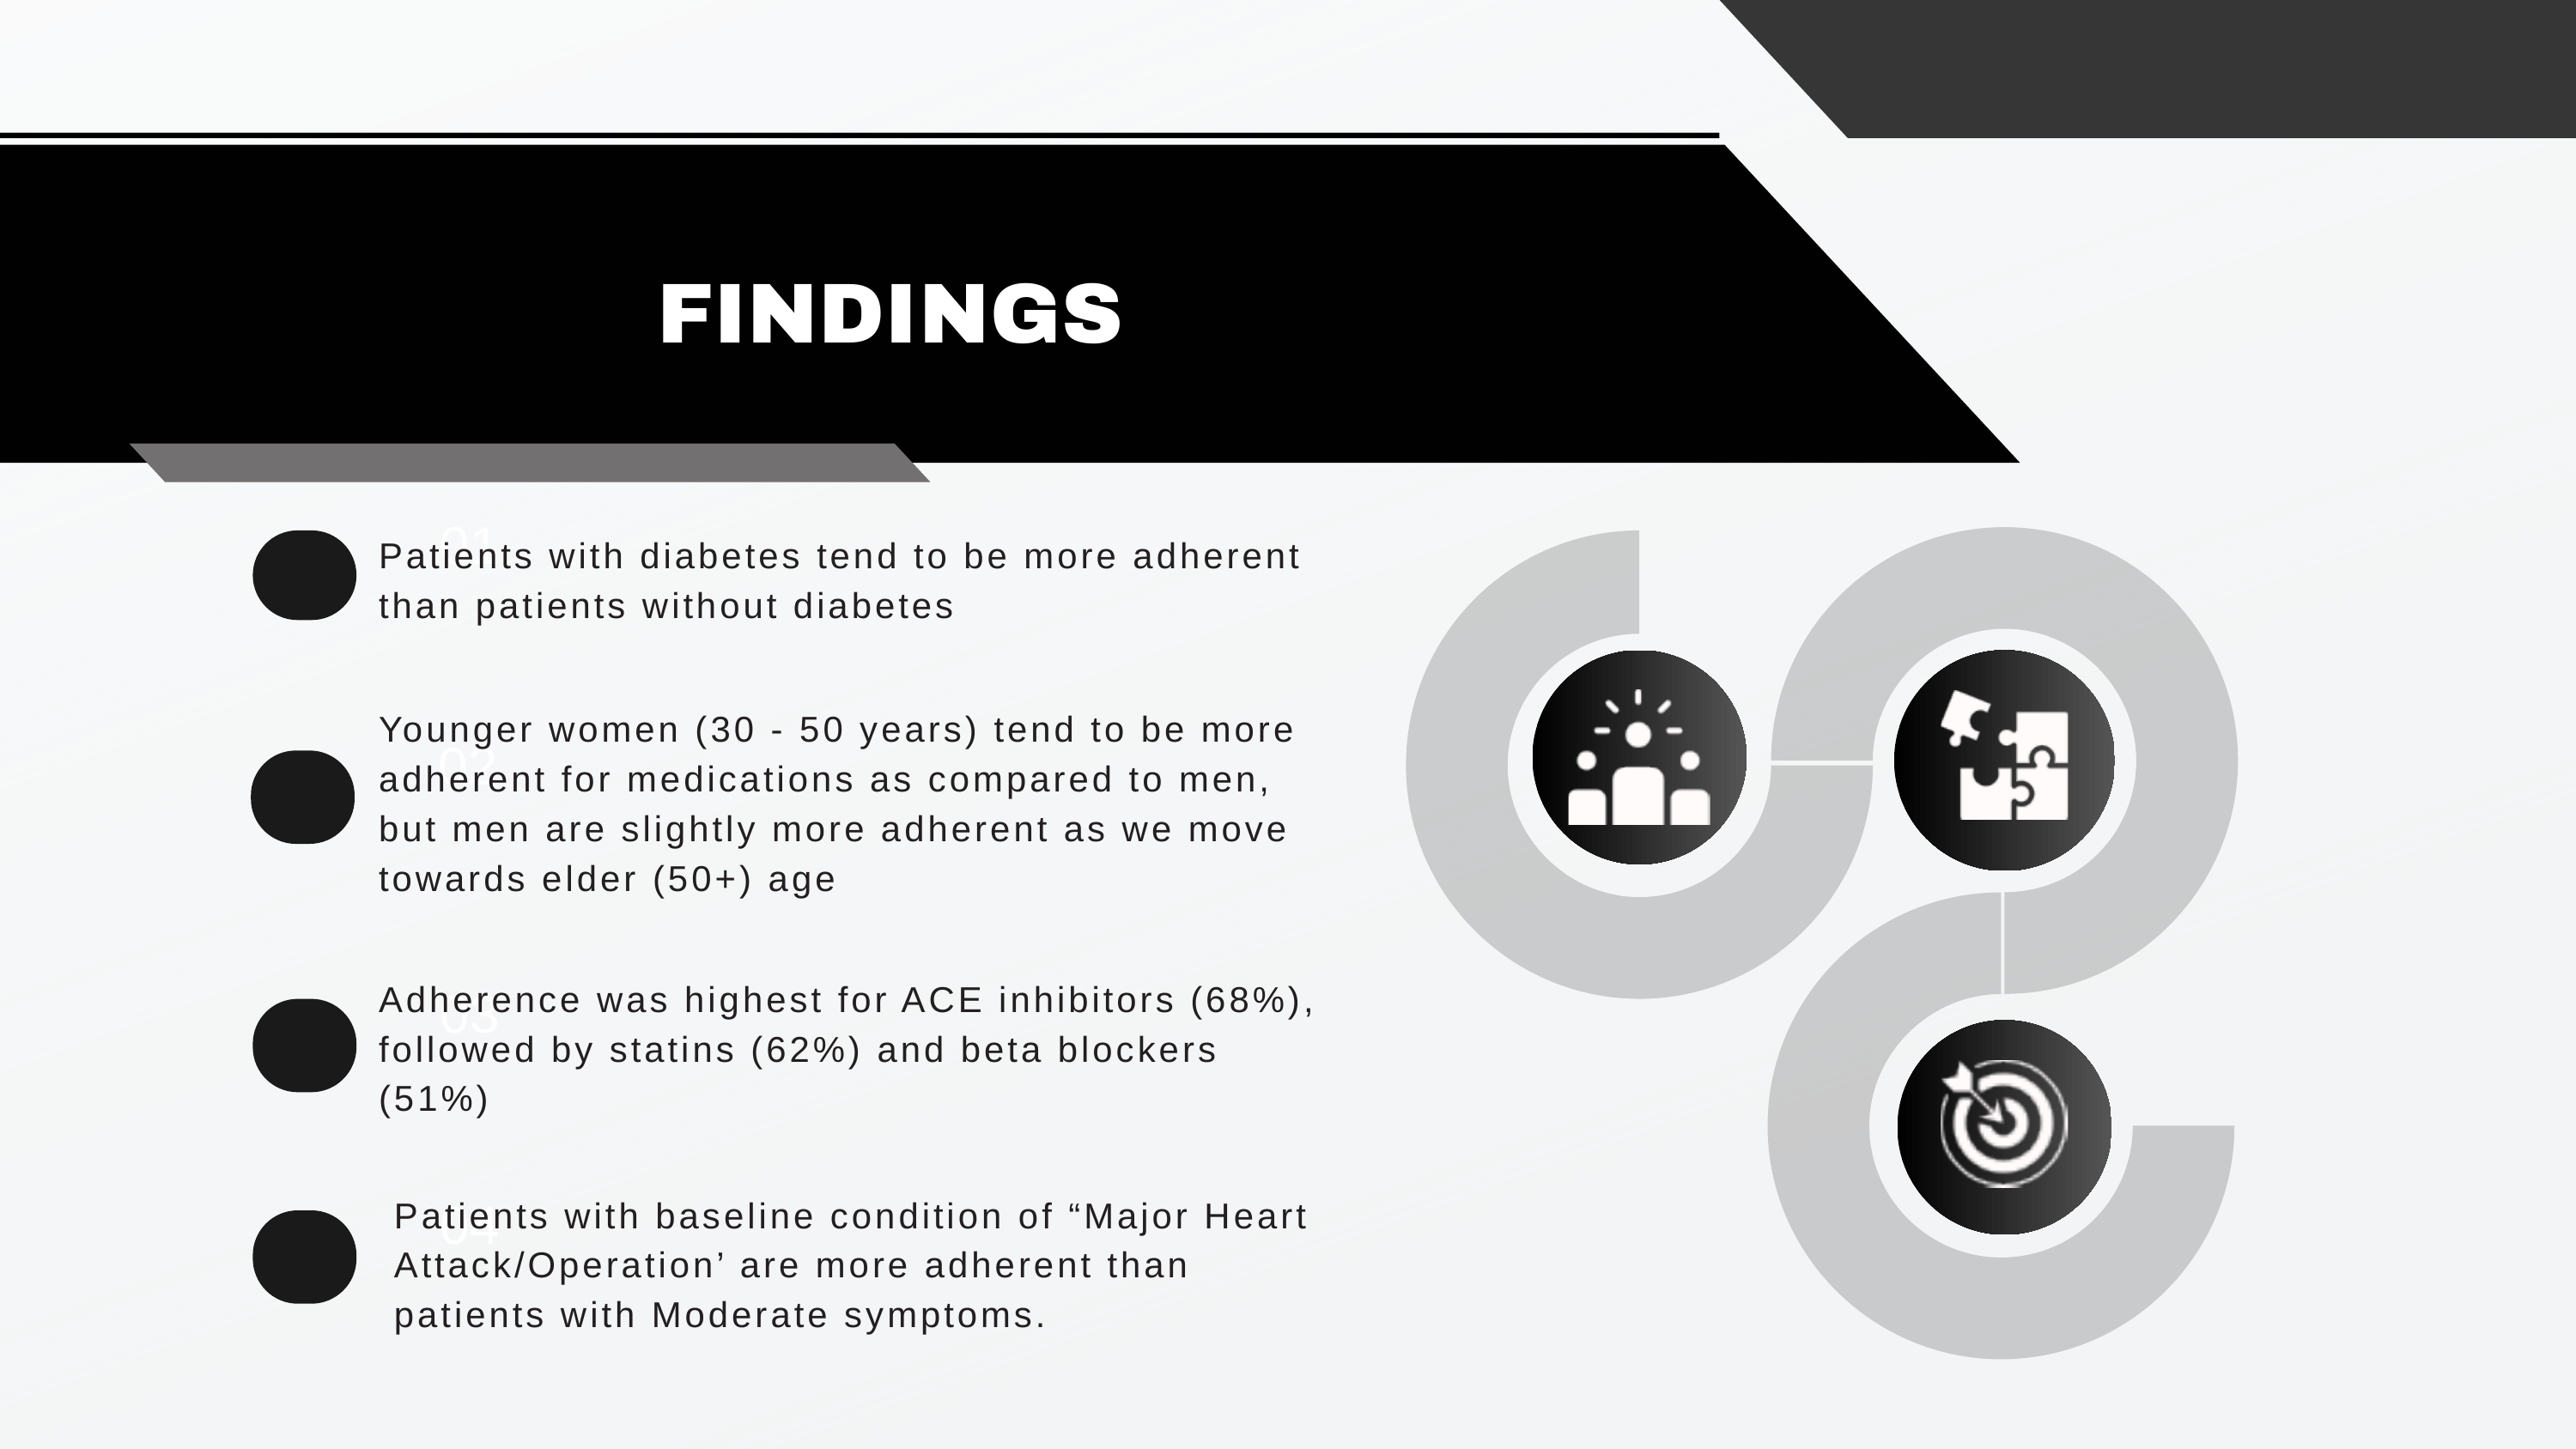

FINDINGS

Patients with diabetes tend to be more adherent than patients without diabetes

01

Younger women (30 - 50 years) tend to be more adherent for medications as compared to men, but men are slightly more adherent as we move towards elder (50+) age

02

Adherence was highest for ACE inhibitors (68%), followed by statins (62%) and beta blockers (51%)

03

Patients with baseline condition of “Major Heart Attack/Operation’ are more adherent than patients with Moderate symptoms.

04